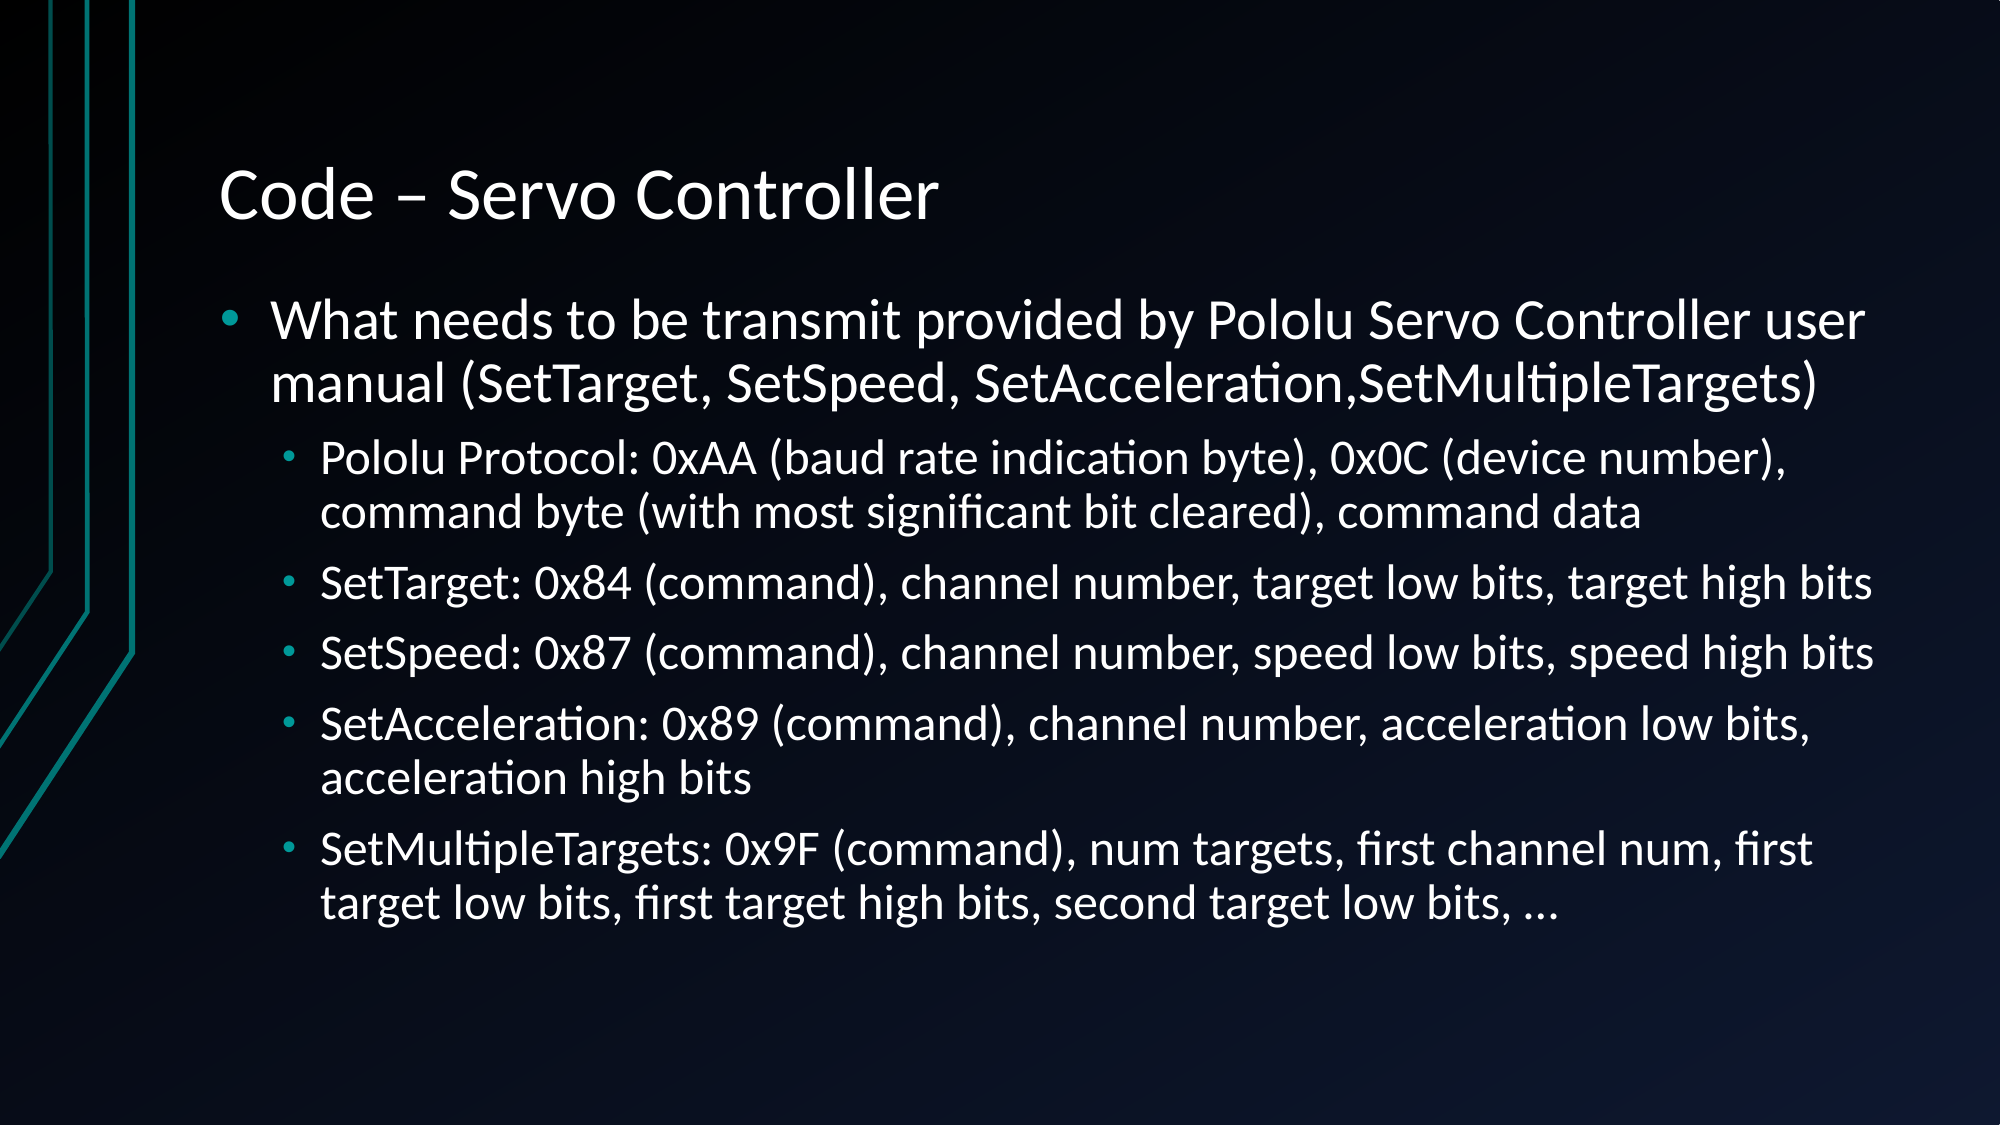

# Code – Servo Controller
What needs to be transmit provided by Pololu Servo Controller user manual (SetTarget, SetSpeed, SetAcceleration,SetMultipleTargets)
Pololu Protocol: 0xAA (baud rate indication byte), 0x0C (device number), command byte (with most significant bit cleared), command data
SetTarget: 0x84 (command), channel number, target low bits, target high bits
SetSpeed: 0x87 (command), channel number, speed low bits, speed high bits
SetAcceleration: 0x89 (command), channel number, acceleration low bits, acceleration high bits
SetMultipleTargets: 0x9F (command), num targets, first channel num, first target low bits, first target high bits, second target low bits, …